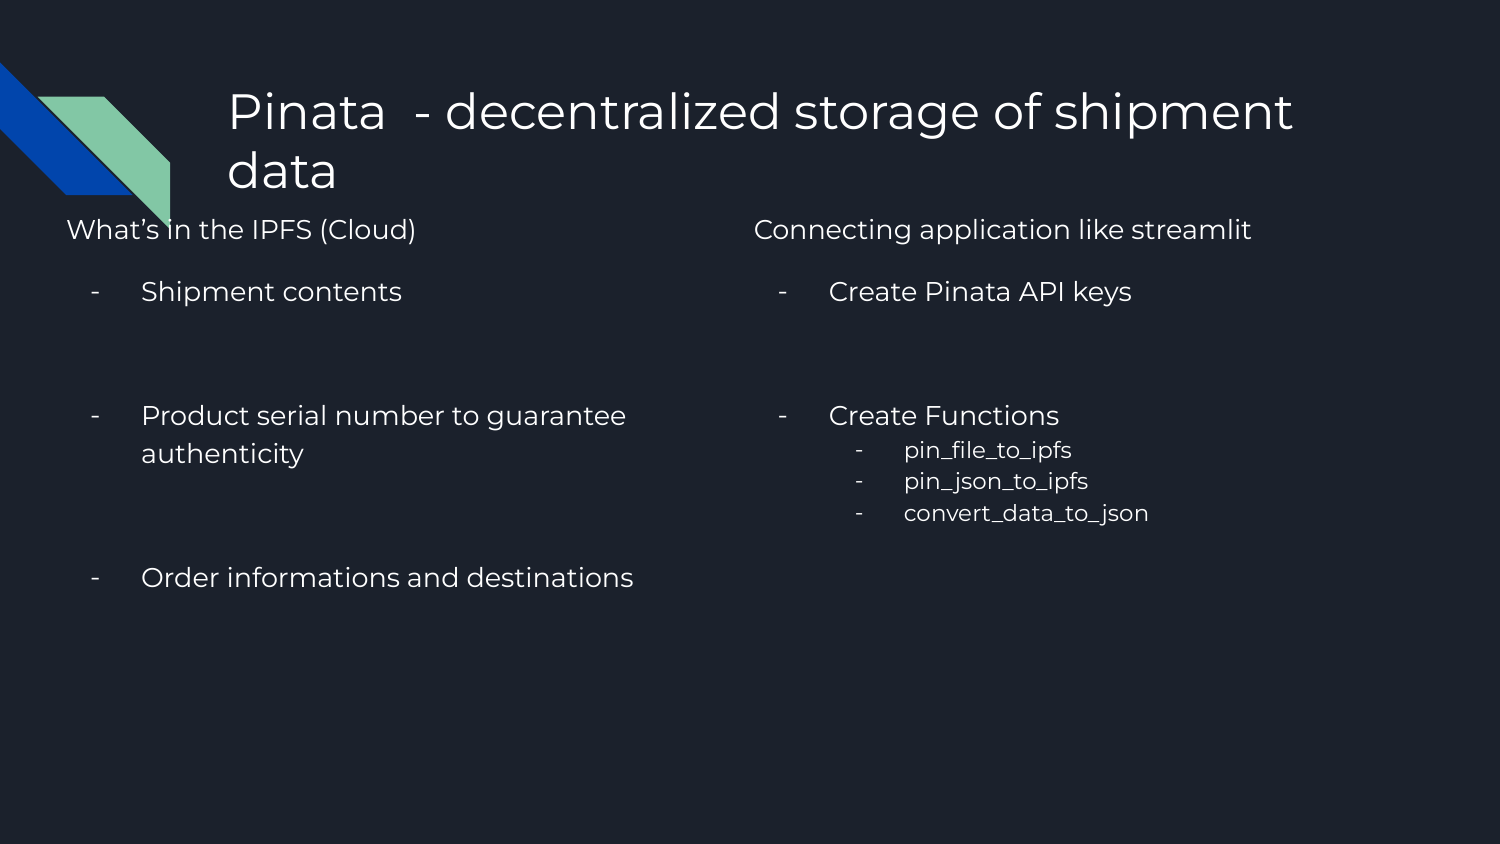

# Pinata  - decentralized storage of shipment data
What’s in the IPFS (Cloud)
Shipment contents

Product serial number to guarantee authenticity

Order informations and destinations
Connecting application like streamlit
Create Pinata API keys

Create Functions
pin_file_to_ipfs
pin_json_to_ipfs
convert_data_to_json